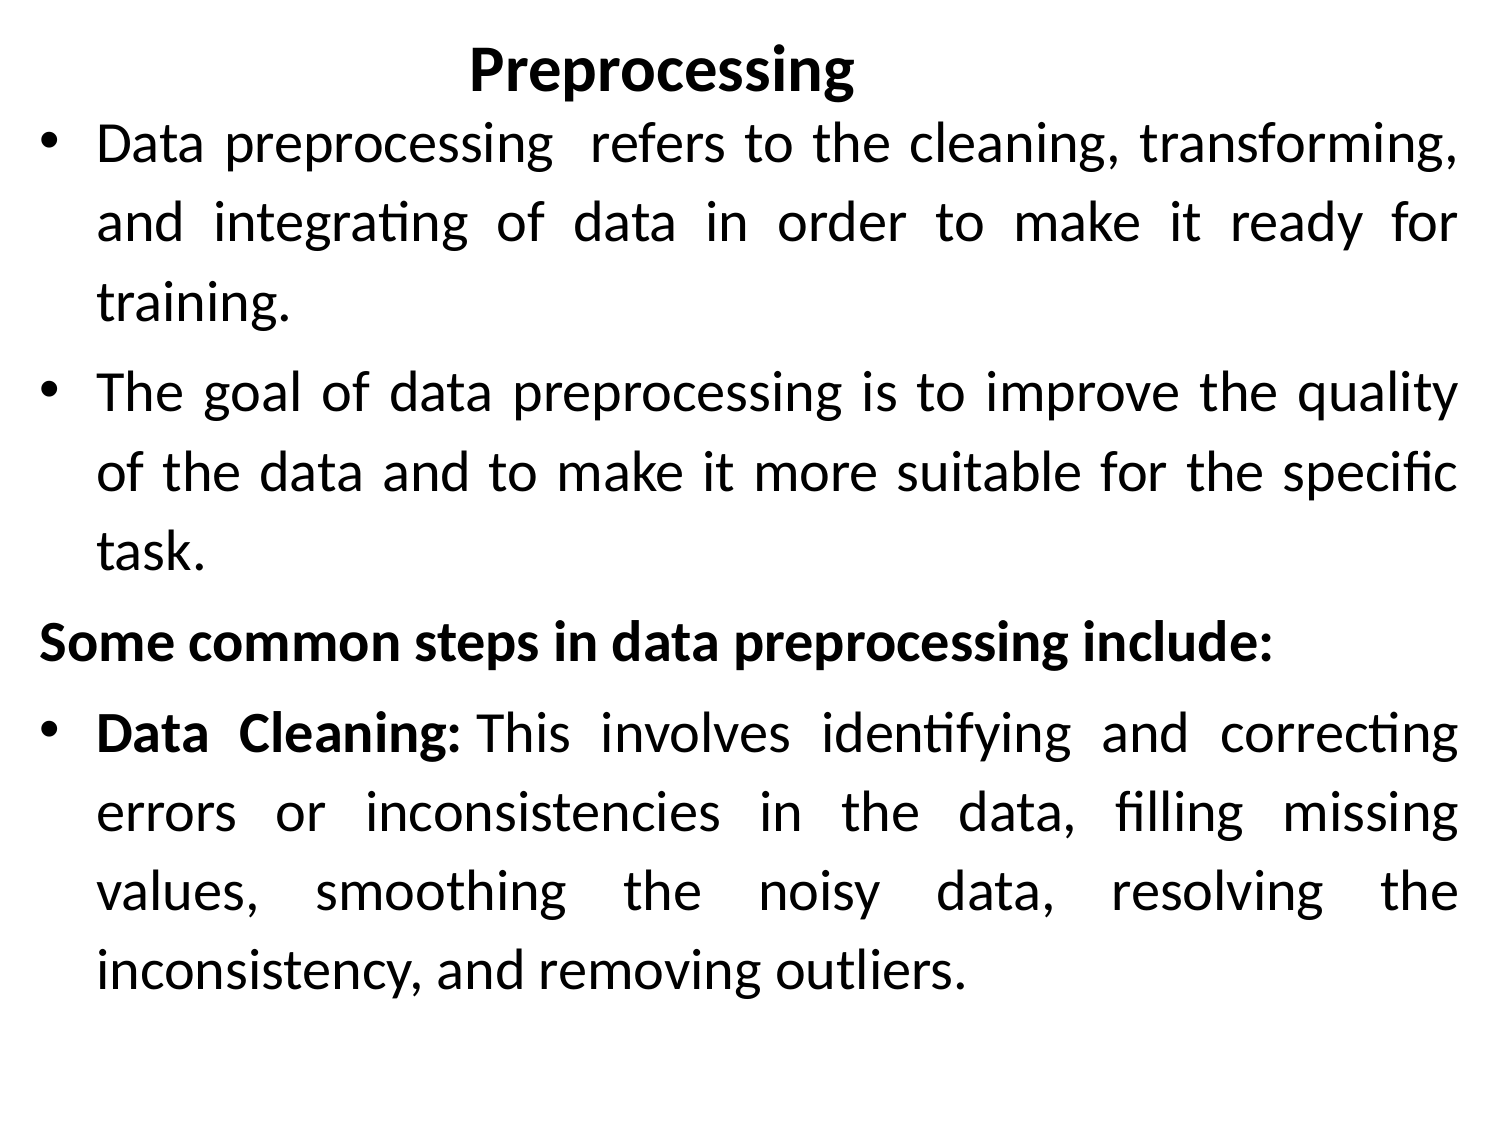

# Preprocessing
Data preprocessing  refers to the cleaning, transforming, and integrating of data in order to make it ready for training.
The goal of data preprocessing is to improve the quality of the data and to make it more suitable for the specific task.
Some common steps in data preprocessing include:
Data Cleaning: This involves identifying and correcting errors or inconsistencies in the data, filling missing values, smoothing the noisy data, resolving the inconsistency, and removing outliers.